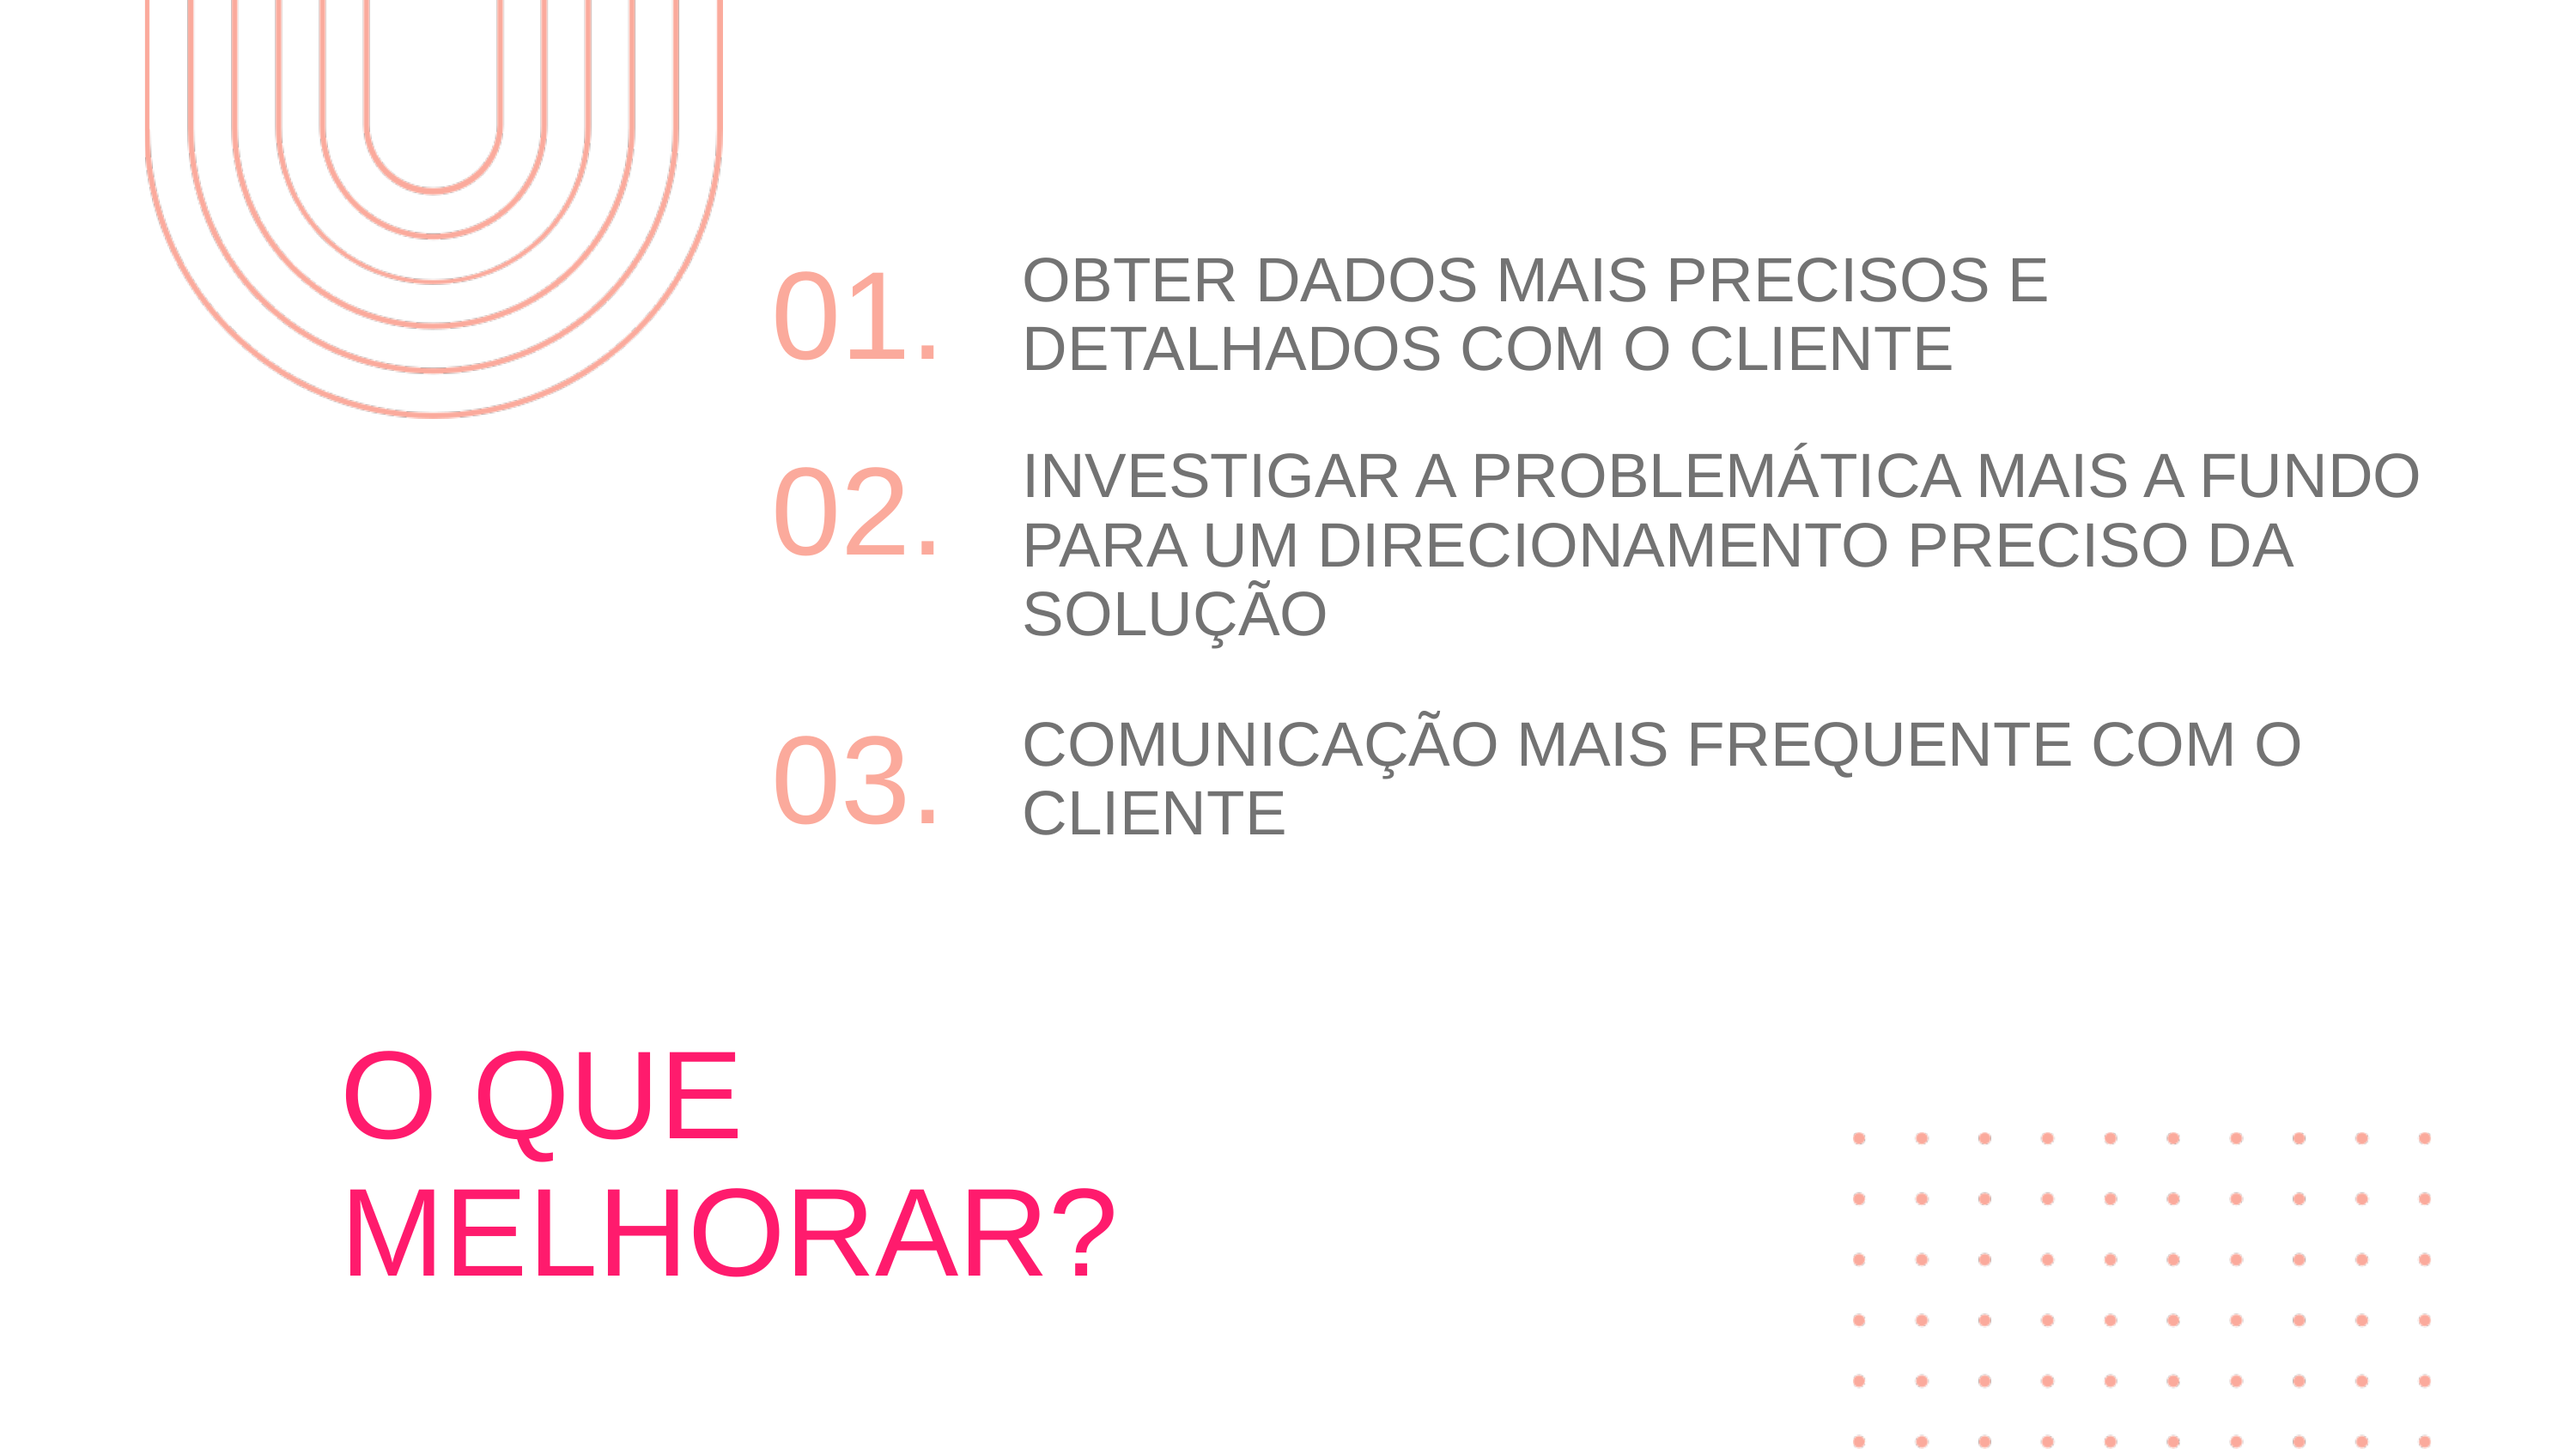

OBTER DADOS MAIS PRECISOS E DETALHADOS COM O CLIENTE
01.
INVESTIGAR A PROBLEMÁTICA MAIS A FUNDO PARA UM DIRECIONAMENTO PRECISO DA SOLUÇÃO
02.
COMUNICAÇÃO MAIS FREQUENTE COM O CLIENTE
03.
O QUE MELHORAR?